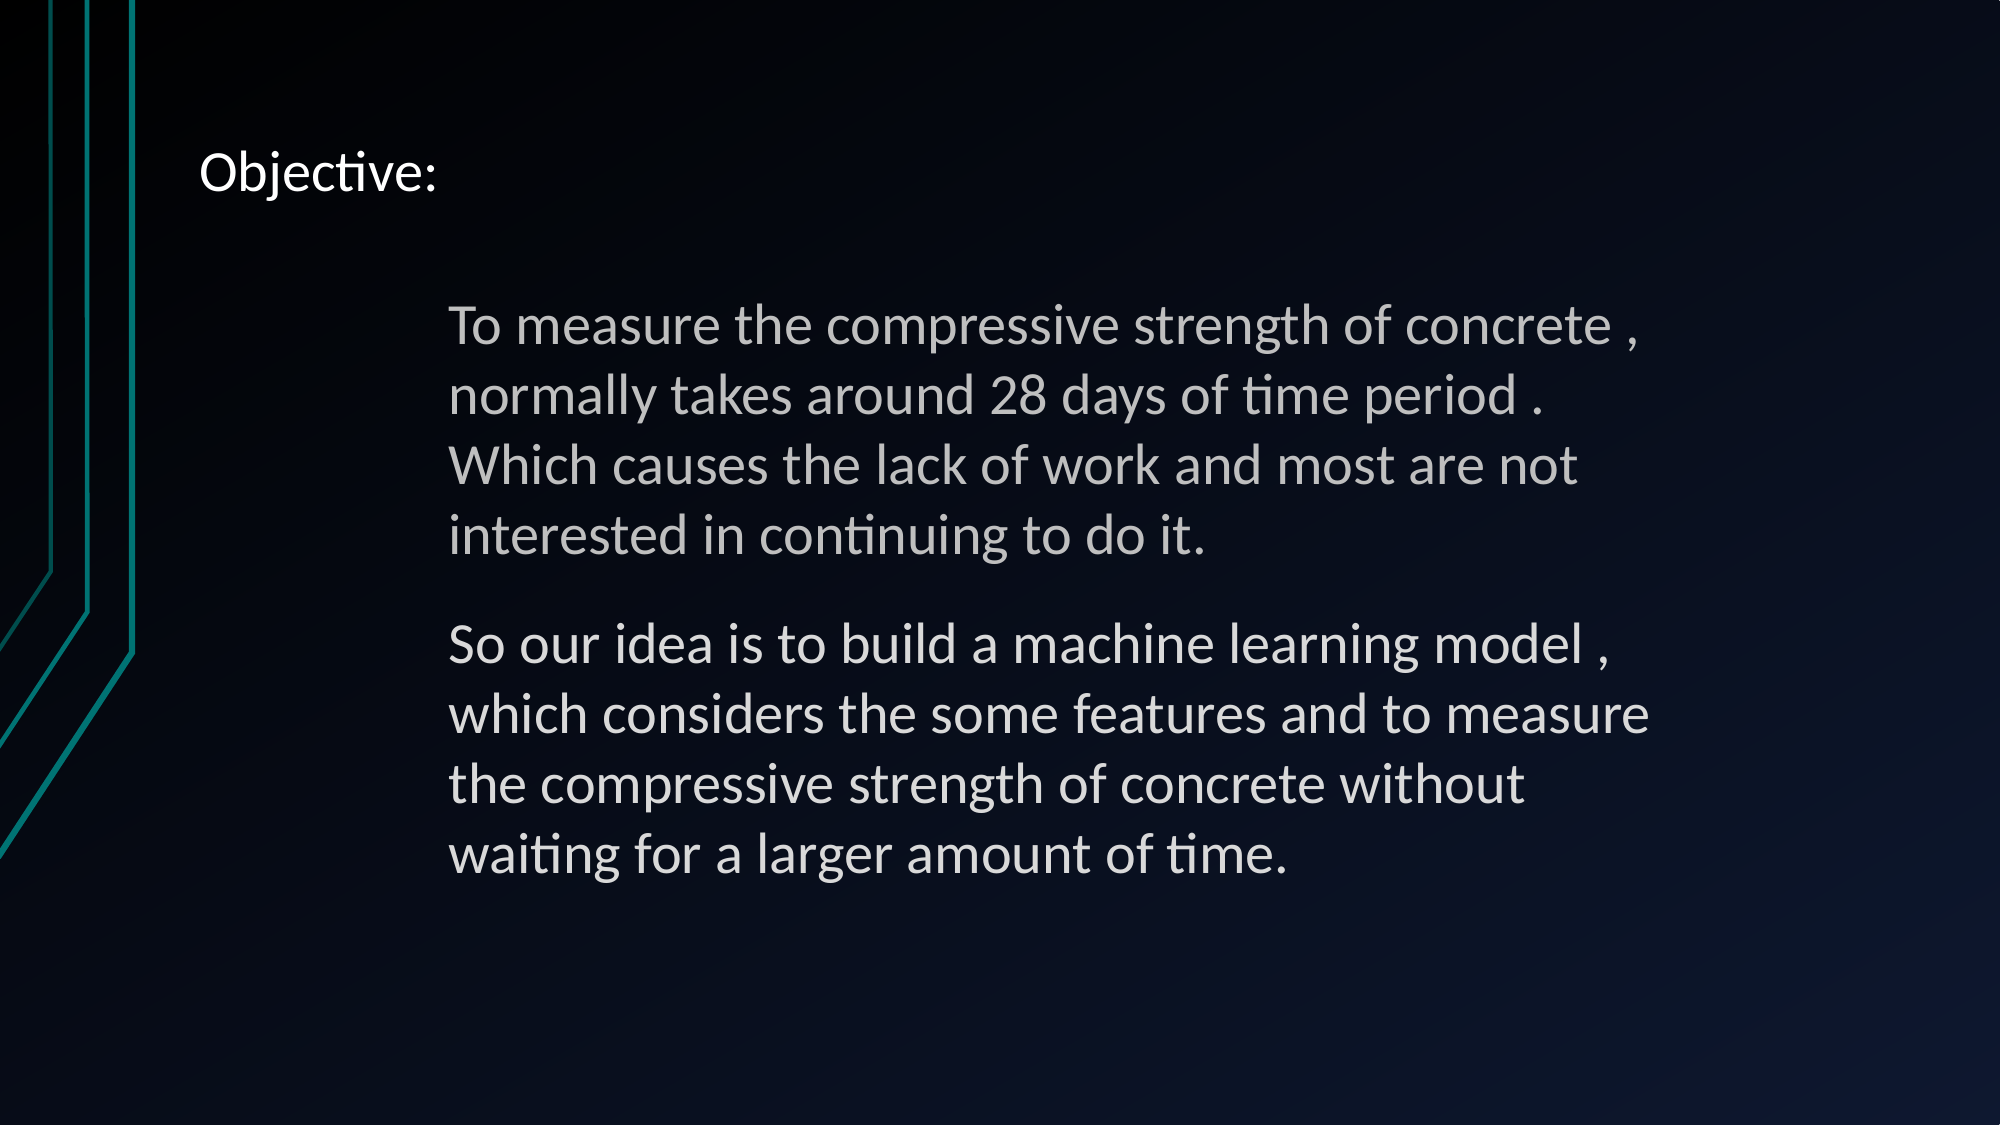

Objective:
To measure the compressive strength of concrete , normally takes around 28 days of time period . Which causes the lack of work and most are not interested in continuing to do it.
So our idea is to build a machine learning model , which considers the some features and to measure the compressive strength of concrete without waiting for a larger amount of time.